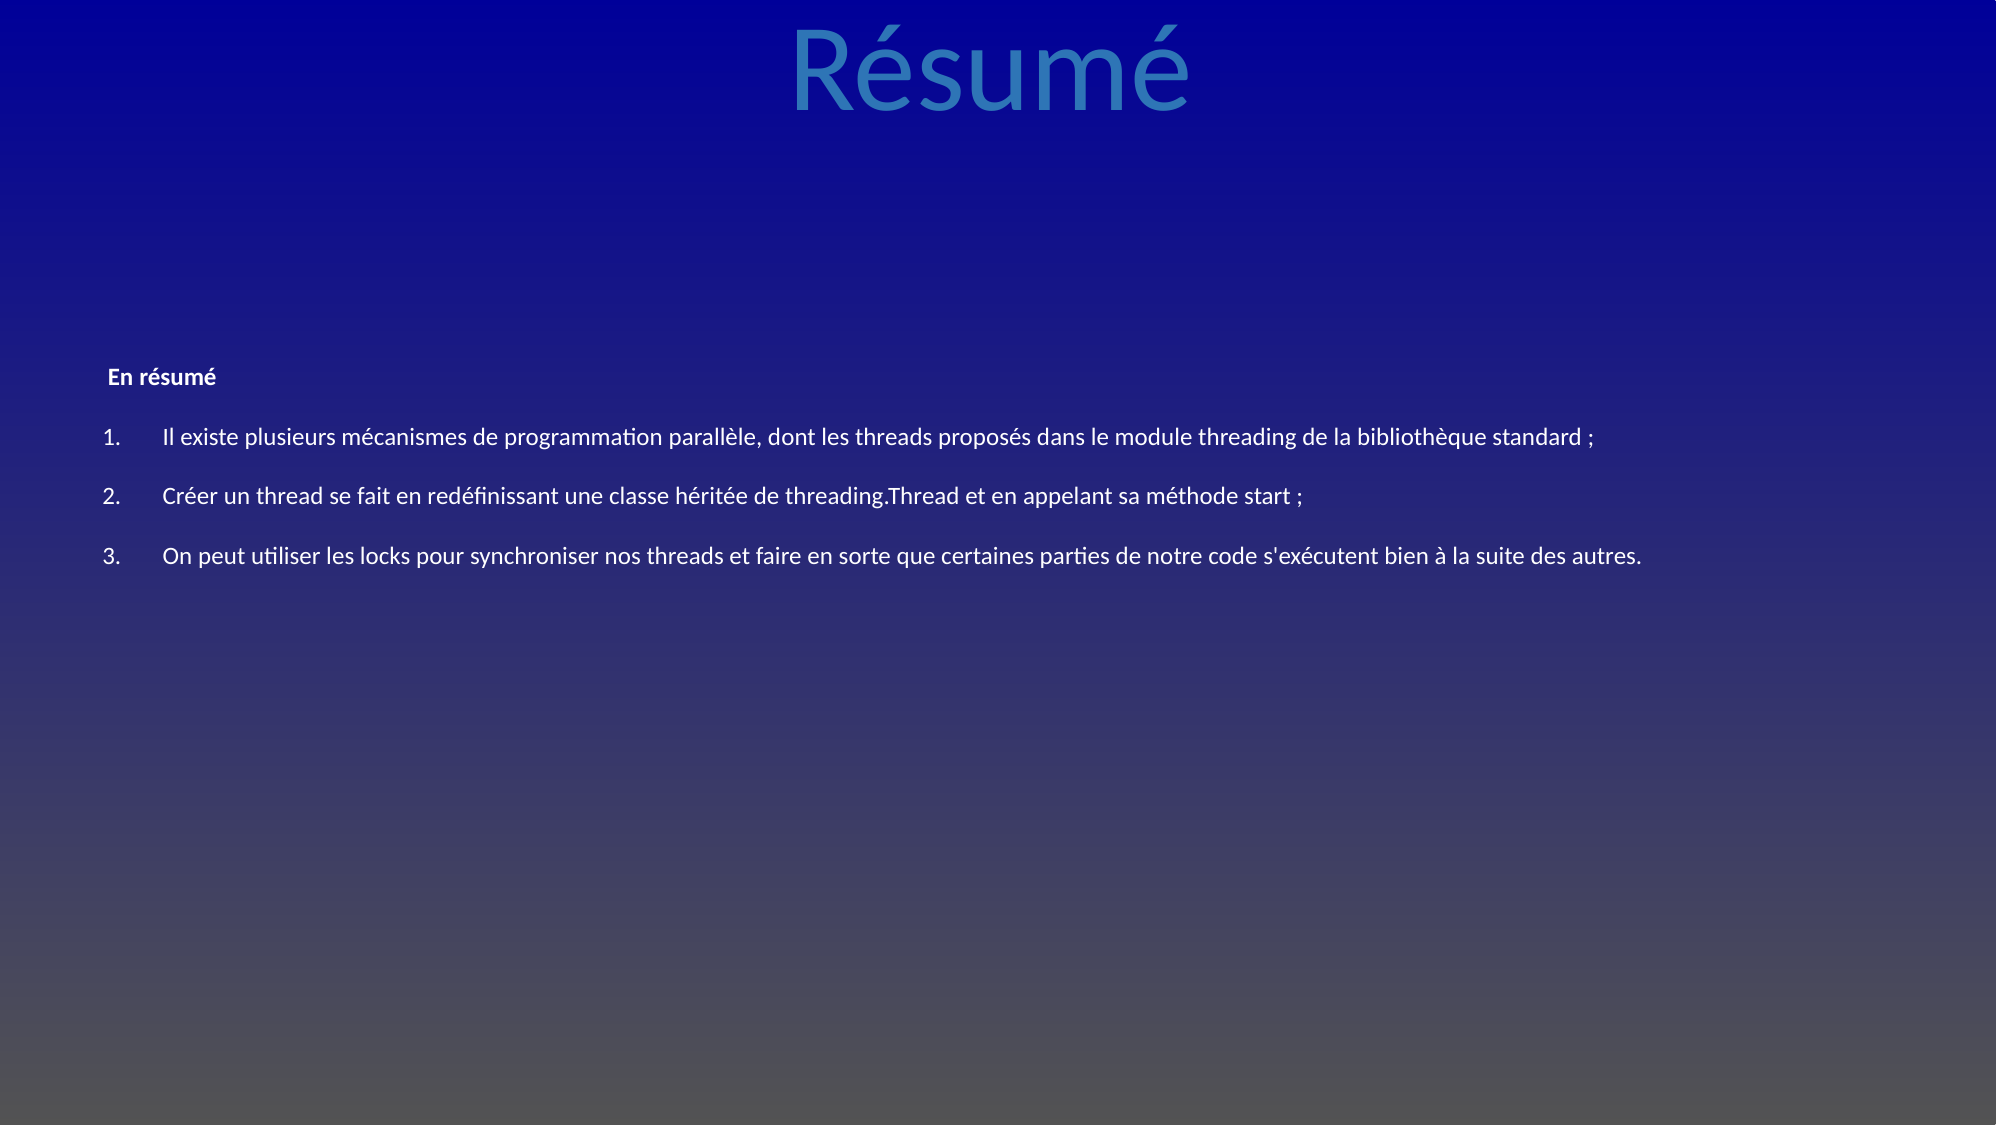

# Résumé

 En résumé

    Il existe plusieurs mécanismes de programmation parallèle, dont les threads proposés dans le module threading de la bibliothèque standard ;

    Créer un thread se fait en redéfinissant une classe héritée de threading.Thread et en appelant sa méthode start ;

    On peut utiliser les locks pour synchroniser nos threads et faire en sorte que certaines parties de notre code s'exécutent bien à la suite des autres.

663